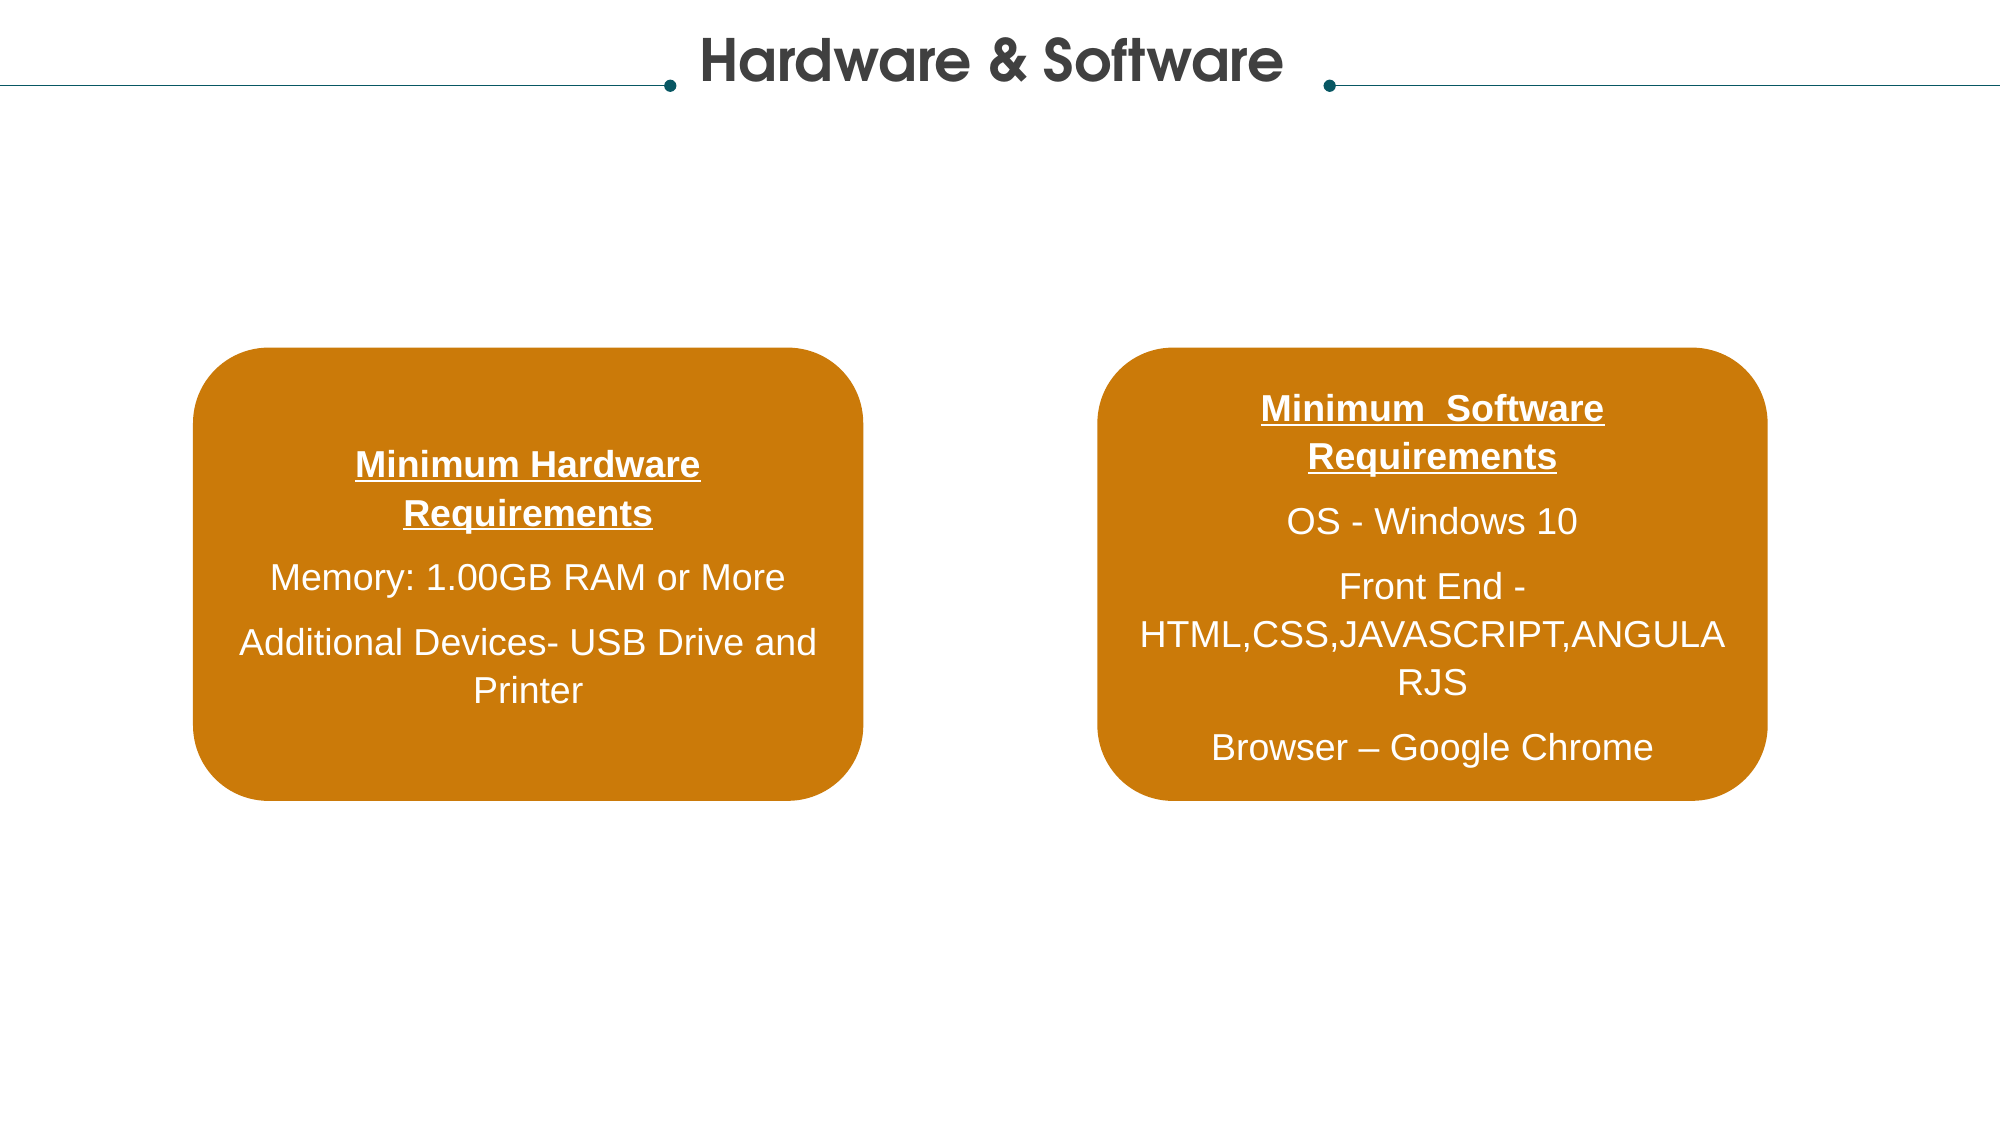

Hardware & Software
Minimum Hardware Requirements
Memory: 1.00GB RAM or More
Additional Devices- USB Drive and Printer
Minimum  Software Requirements
OS - Windows 10
Front End - HTML,CSS,JAVASCRIPT,ANGULARJS
Browser – Google Chrome